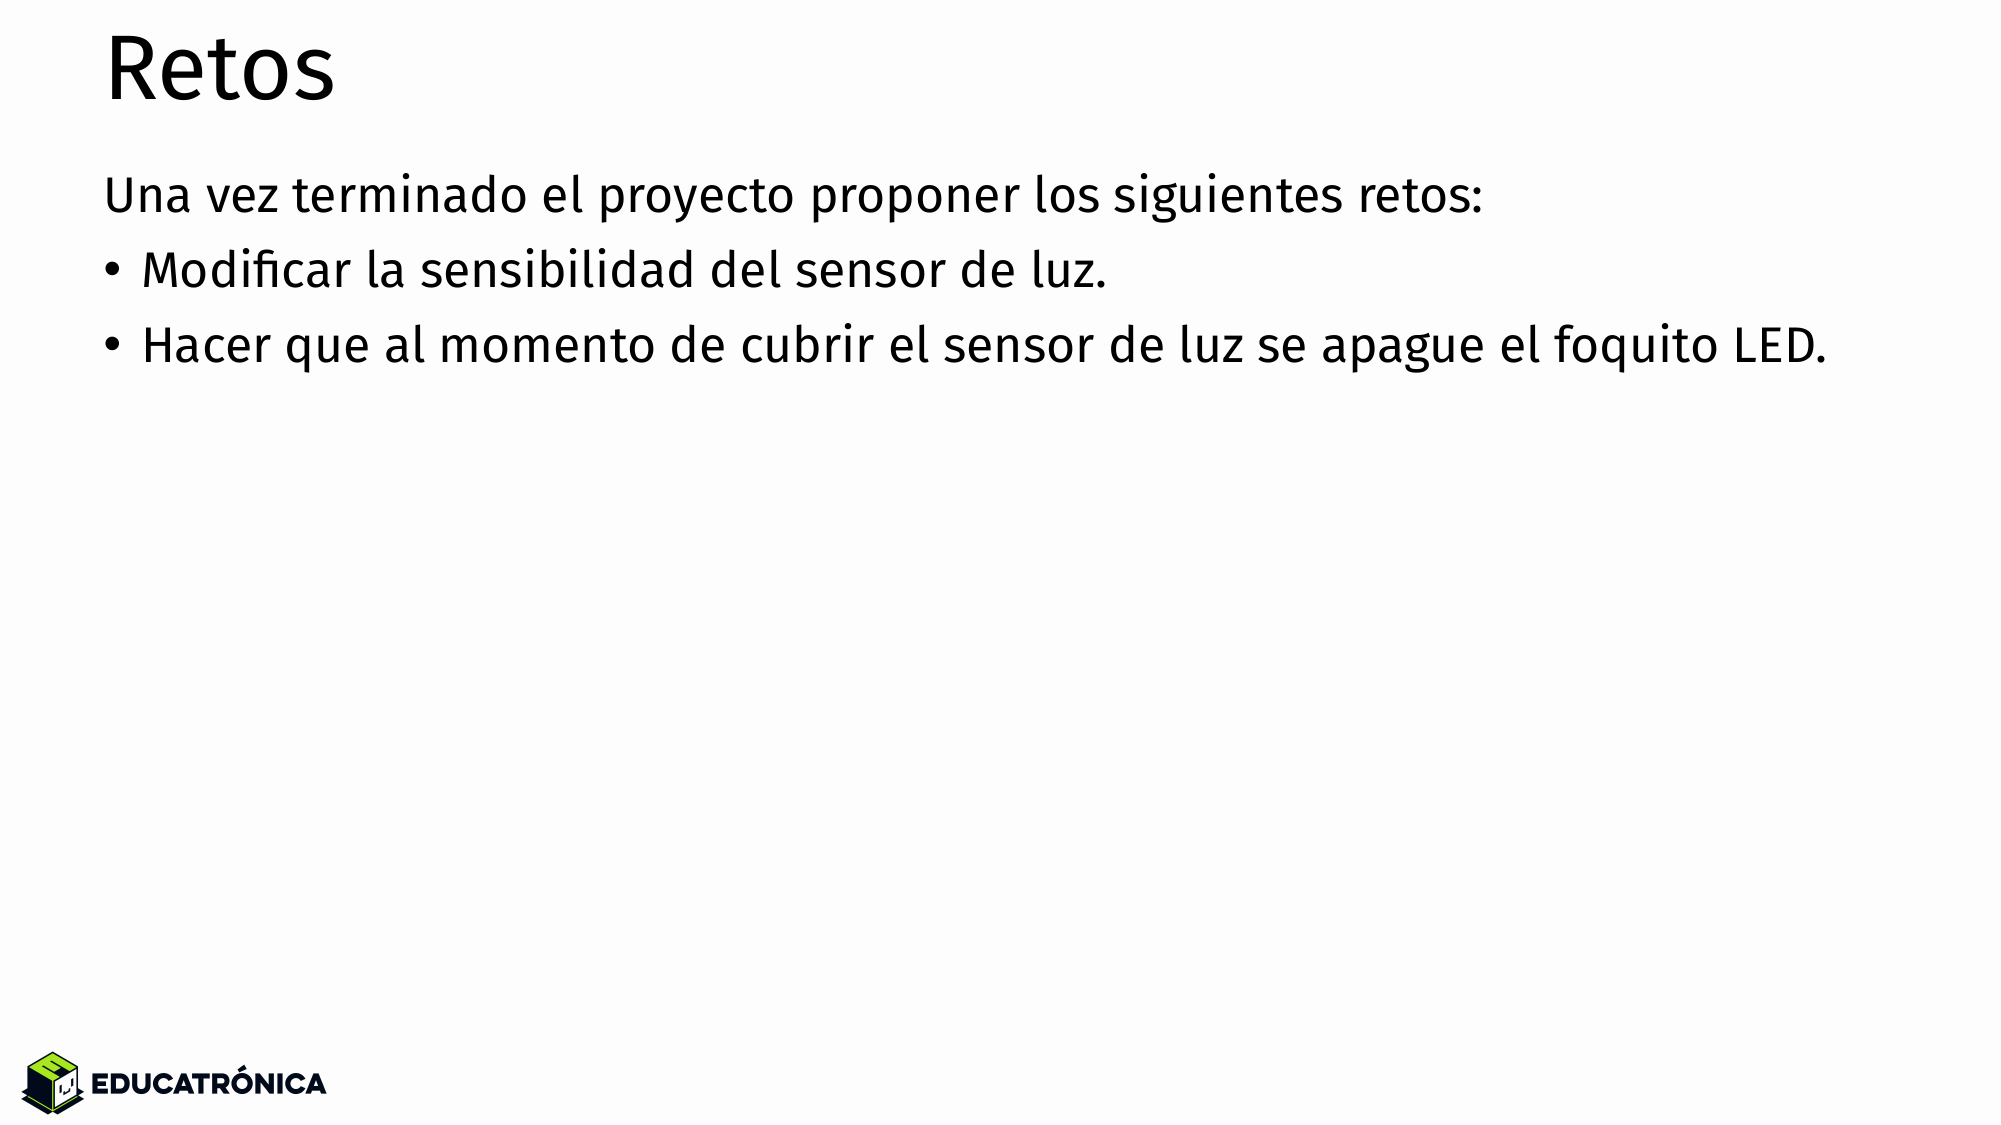

# Retos
Una vez terminado el proyecto proponer los siguientes retos:
Modificar la sensibilidad del sensor de luz.
Hacer que al momento de cubrir el sensor de luz se apague el foquito LED.